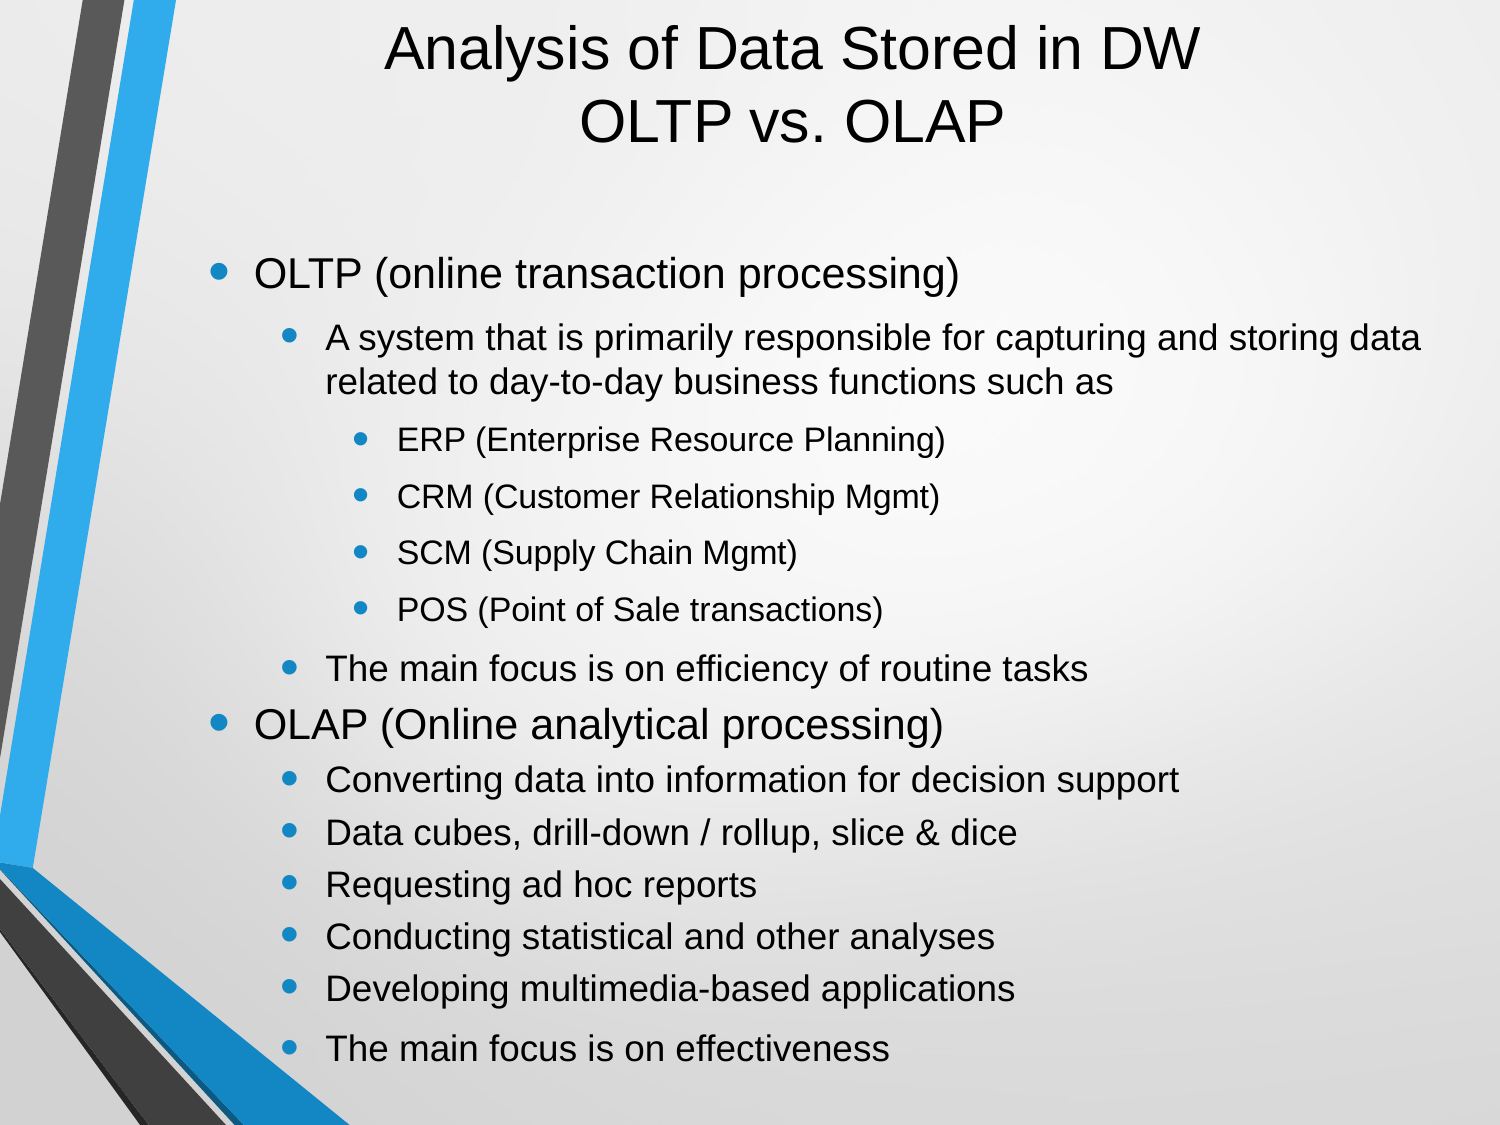

# Analysis of Data Stored in DW OLTP vs. OLAP
OLTP (online transaction processing)
A system that is primarily responsible for capturing and storing data related to day-to-day business functions such as
ERP (Enterprise Resource Planning)
CRM (Customer Relationship Mgmt)
SCM (Supply Chain Mgmt)
POS (Point of Sale transactions)
The main focus is on efficiency of routine tasks
OLAP (Online analytical processing)
Converting data into information for decision support
Data cubes, drill-down / rollup, slice & dice
Requesting ad hoc reports
Conducting statistical and other analyses
Developing multimedia-based applications
The main focus is on effectiveness